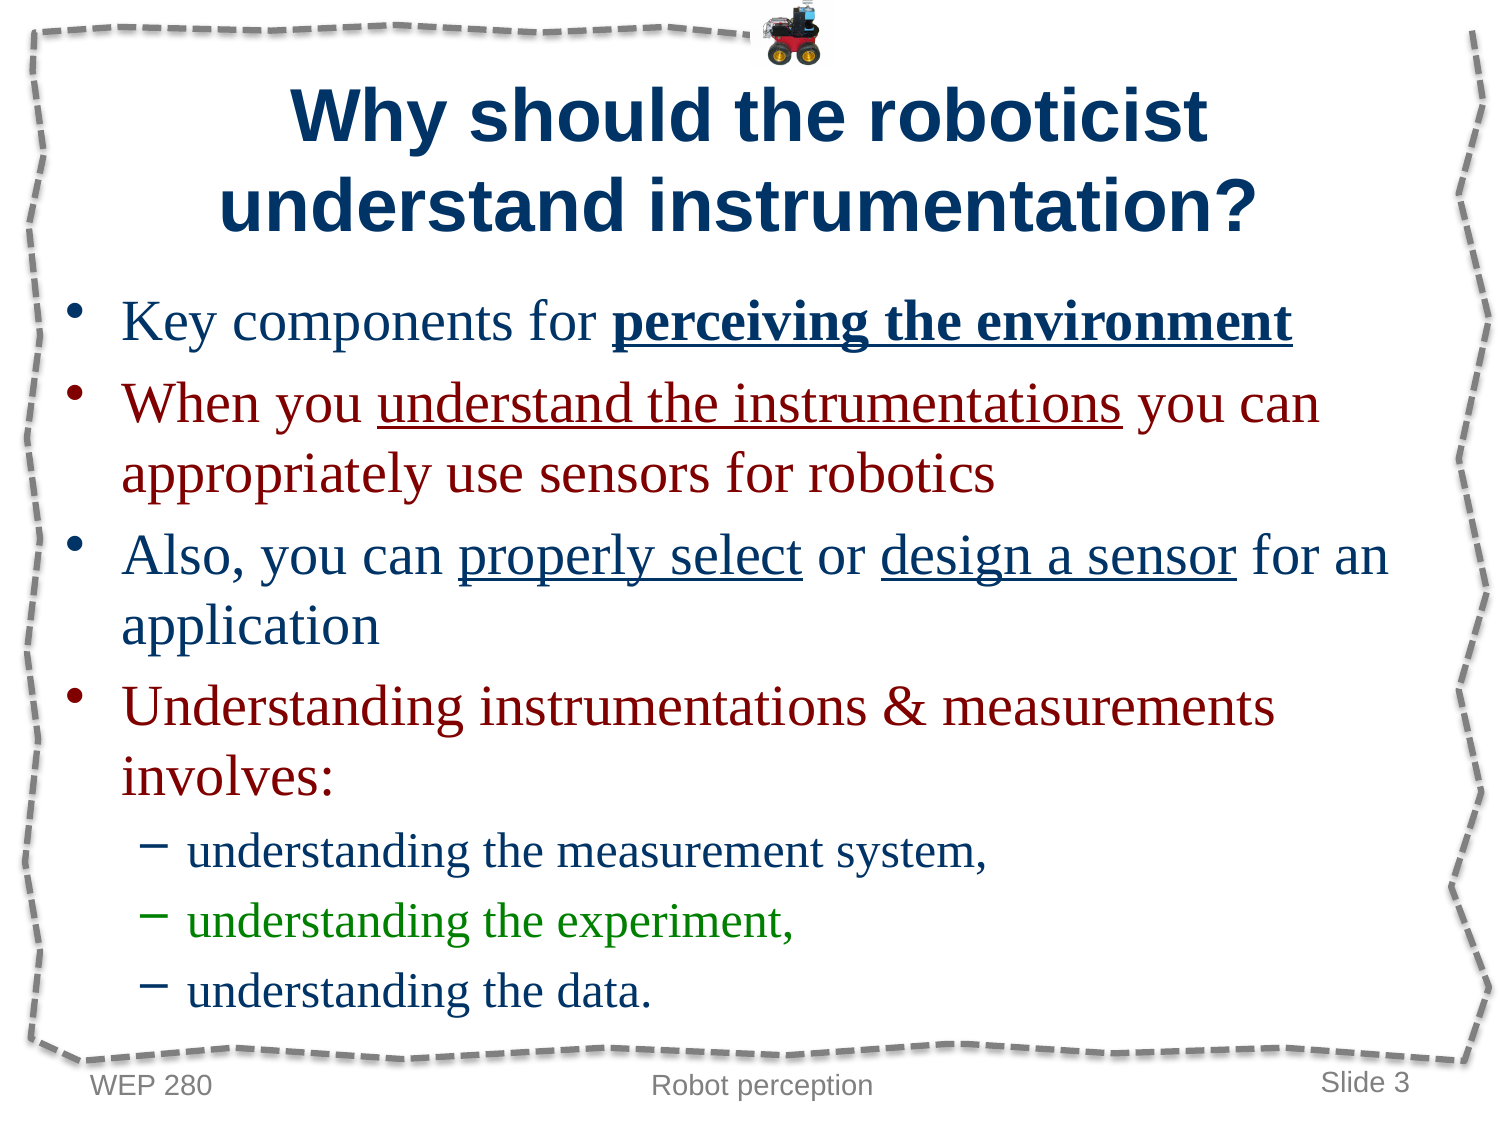

# Why should the roboticist understand instrumentation?
Key components for perceiving the environment
When you understand the instrumentations you can appropriately use sensors for robotics
Also, you can properly select or design a sensor for an application
Understanding instrumentations & measurements involves:
understanding the measurement system,
understanding the experiment,
understanding the data.
WEP 280
Robot perception
Slide 3